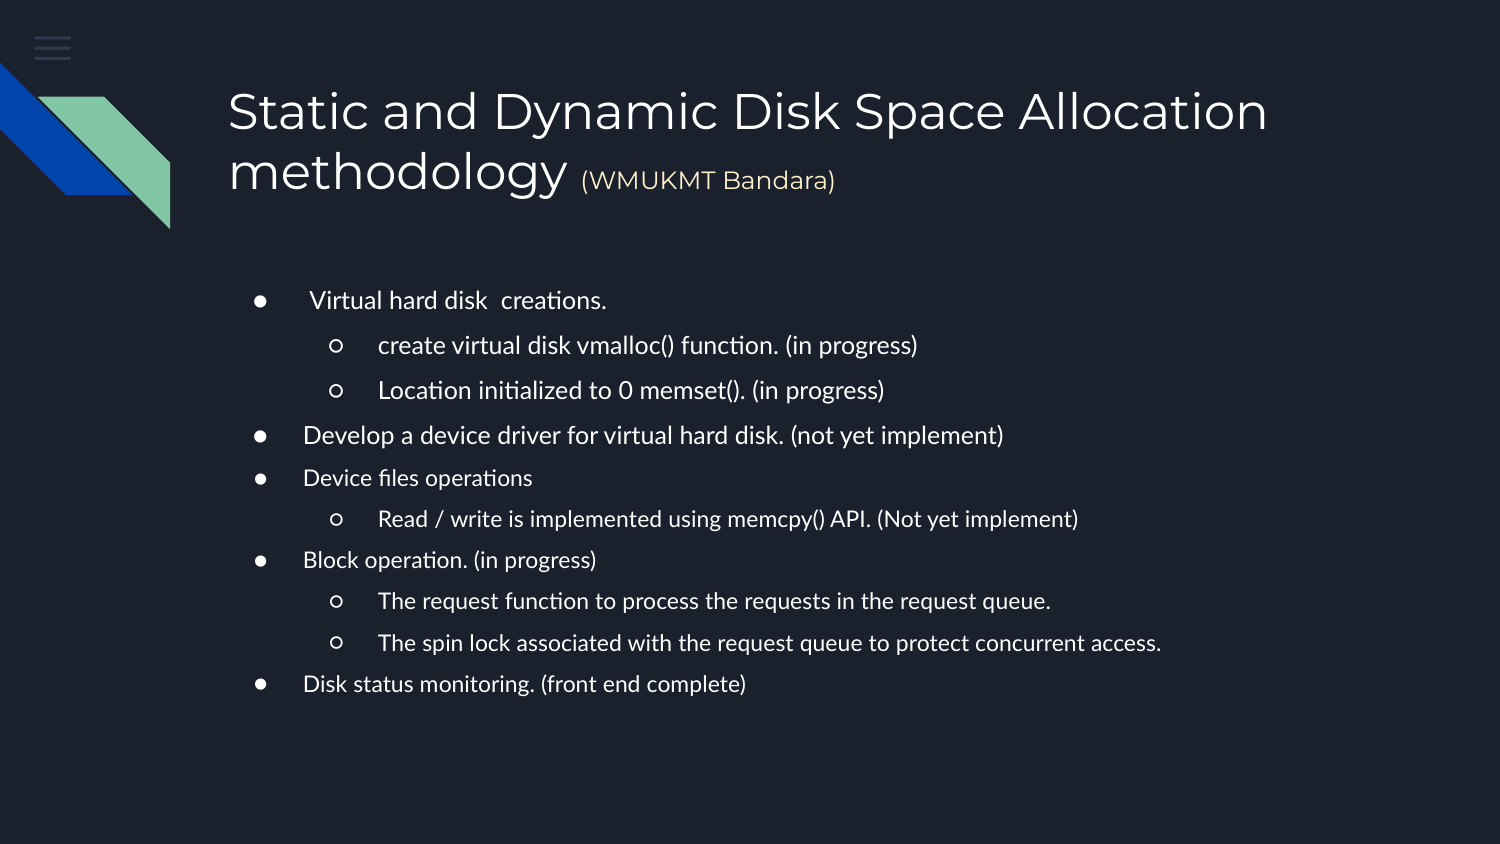

# Static and Dynamic Disk Space Allocation methodology (WMUKMT Bandara)
 Virtual hard disk  creations.
create virtual disk vmalloc() function. (in progress)
Location initialized to 0 memset(). (in progress)
Develop a device driver for virtual hard disk. (not yet implement)
Device files operations
Read / write is implemented using memcpy() API. (Not yet implement)
Block operation. (in progress)
The request function to process the requests in the request queue.
The spin lock associated with the request queue to protect concurrent access.
Disk status monitoring. (front end complete)